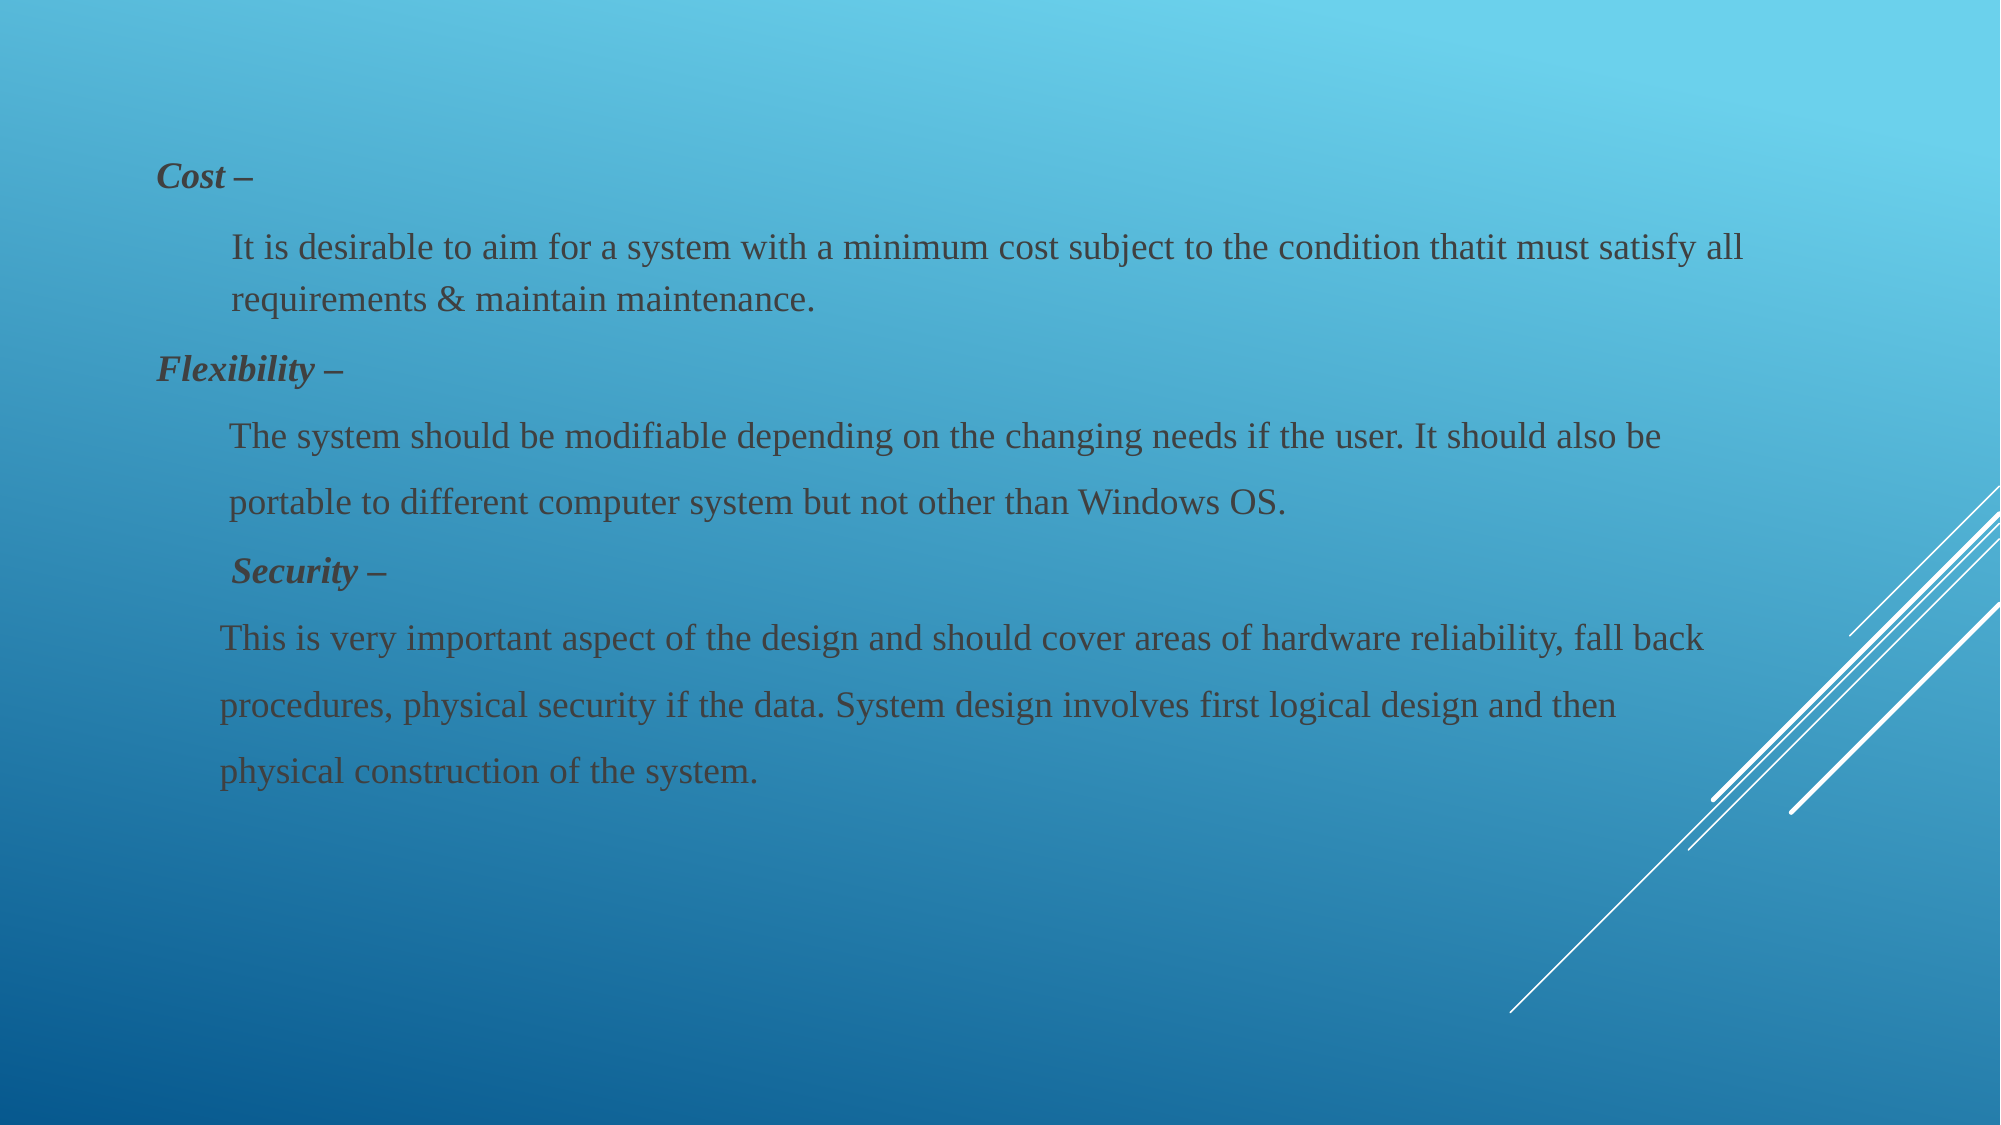

Cost –
It is desirable to aim for a system with a minimum cost subject to the condition thatit must satisfy all requirements & maintain maintenance.
Flexibility –
       The system should be modifiable depending on the changing needs if the user. It should also be
       portable to different computer system but not other than Windows OS.
Security –
      This is very important aspect of the design and should cover areas of hardware reliability, fall back
      procedures, physical security if the data. System design involves first logical design and then
      physical construction of the system.